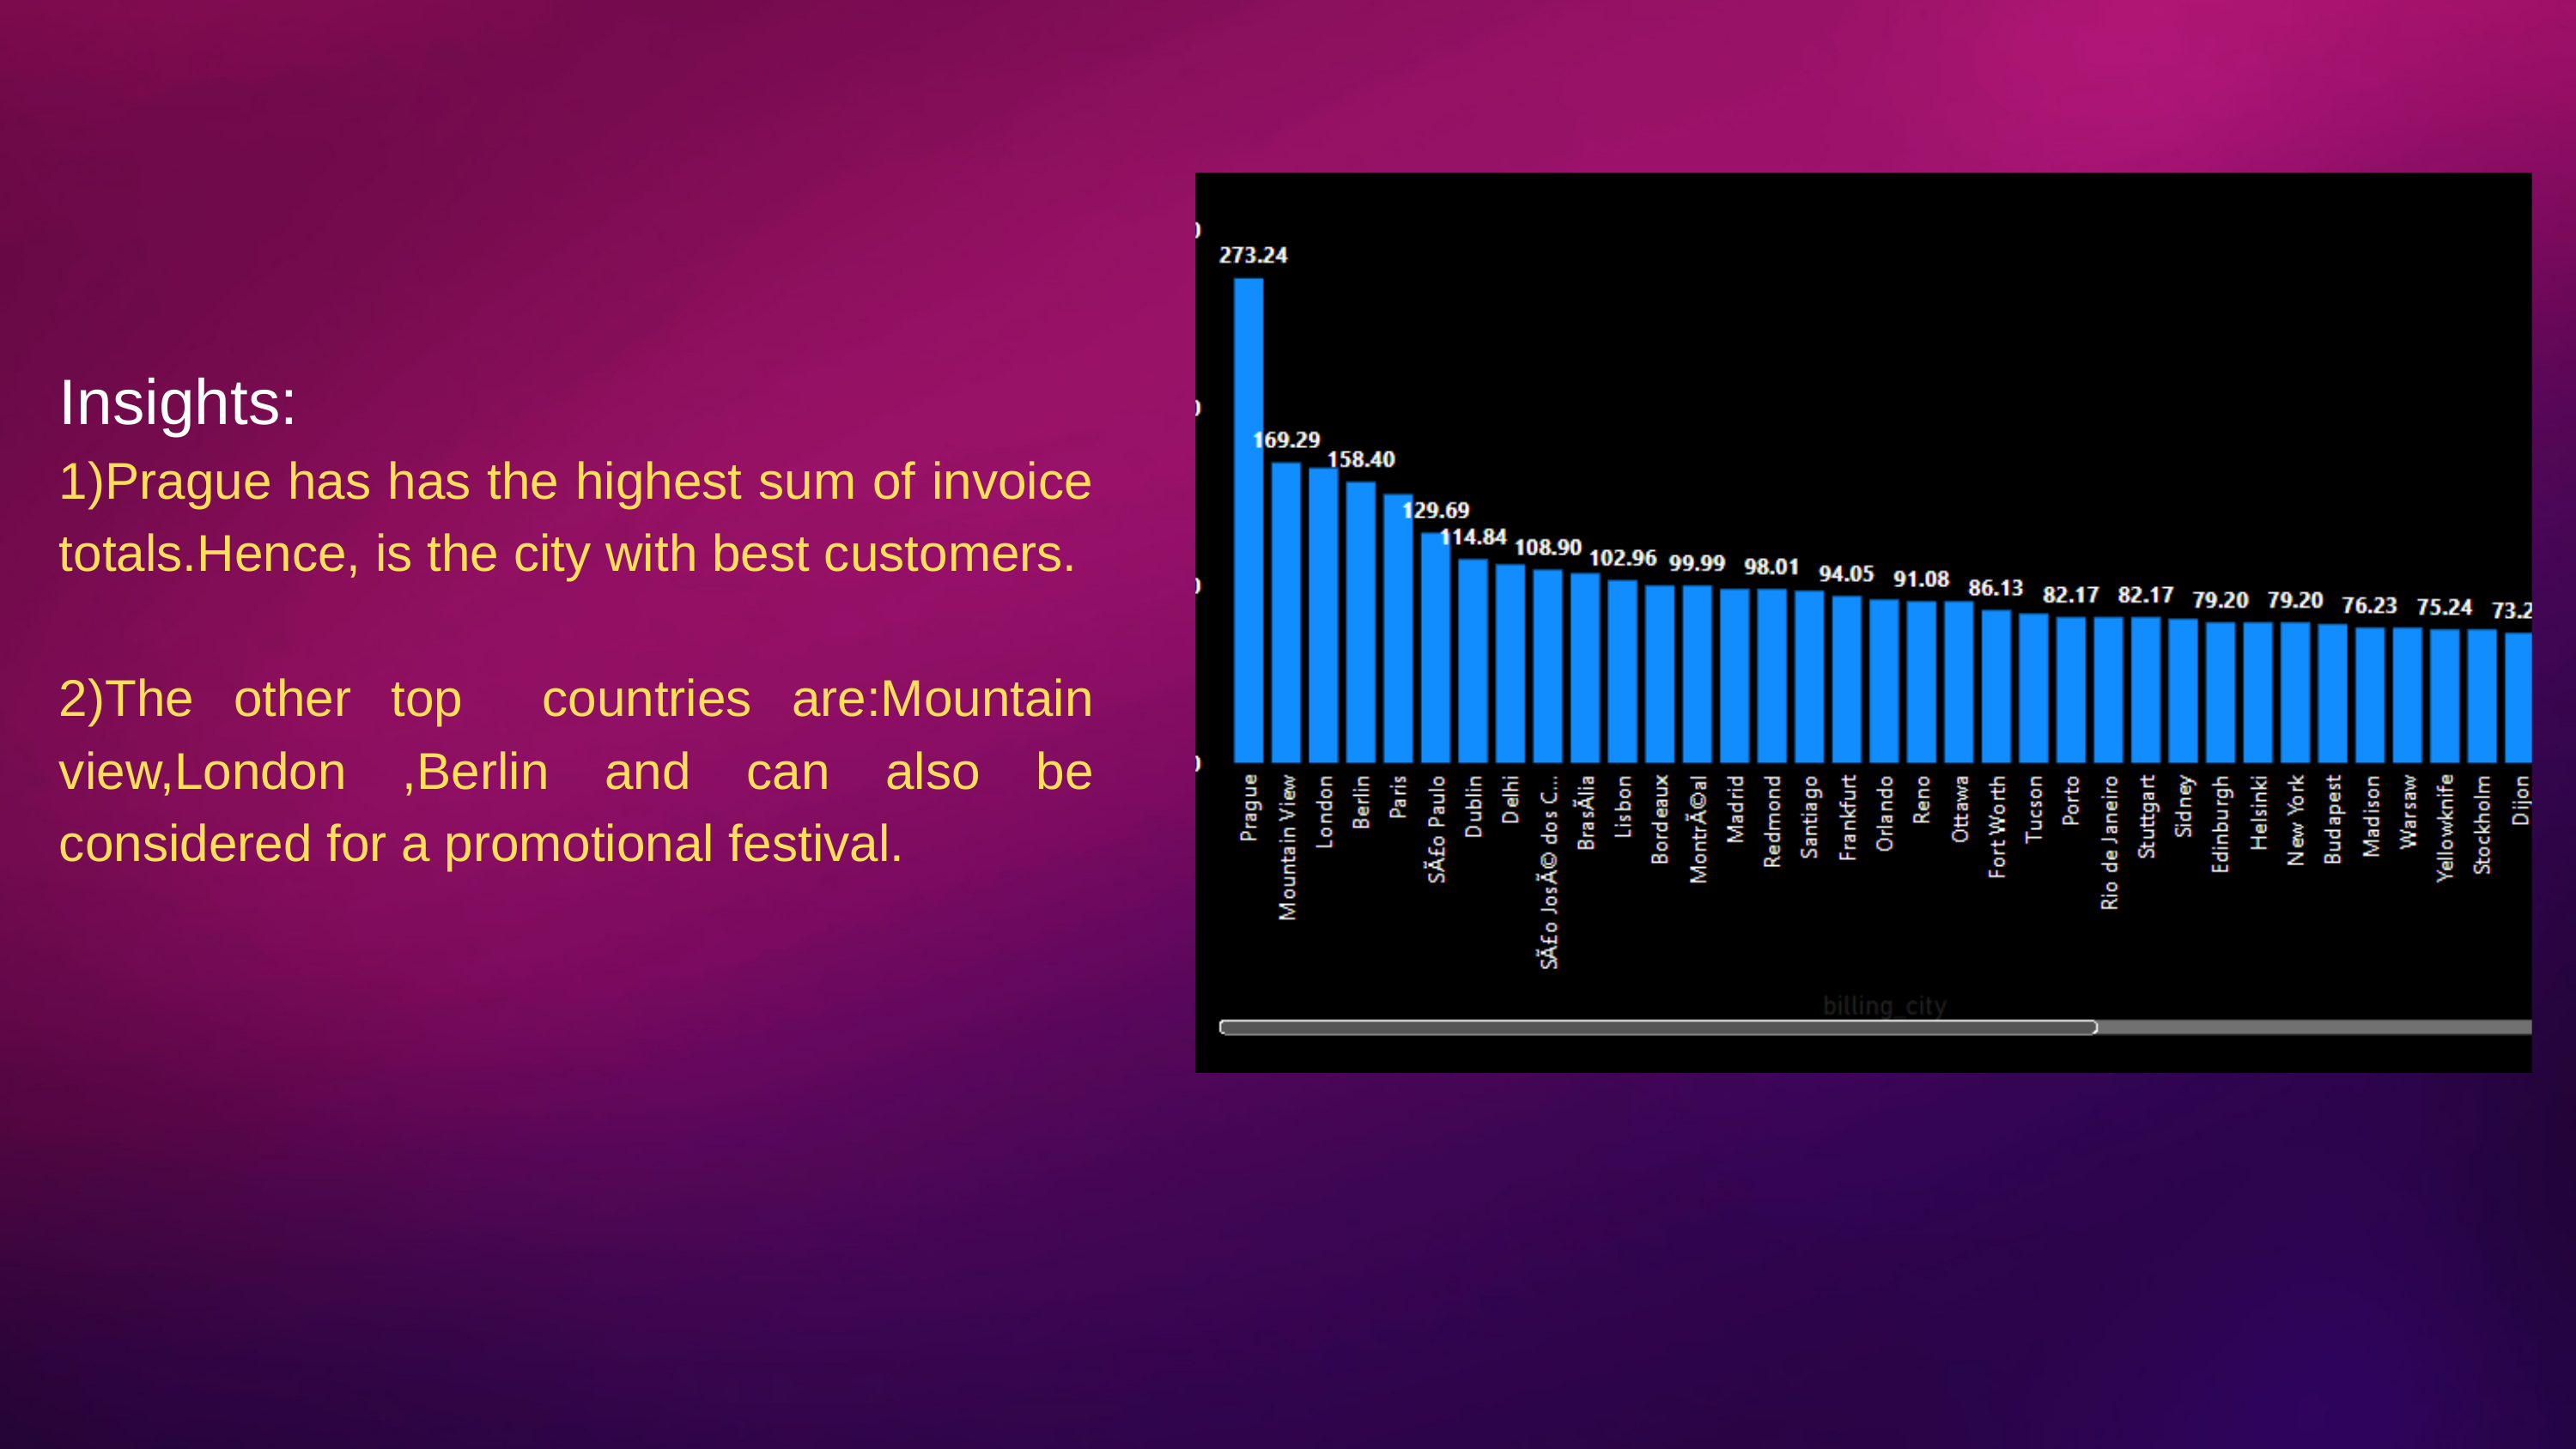

Insights:
1)Prague has has the highest sum of invoice totals.Hence, is the city with best customers.

2)The other top  countries are:Mountain view,London ,Berlin and can also be considered for a promotional festival.